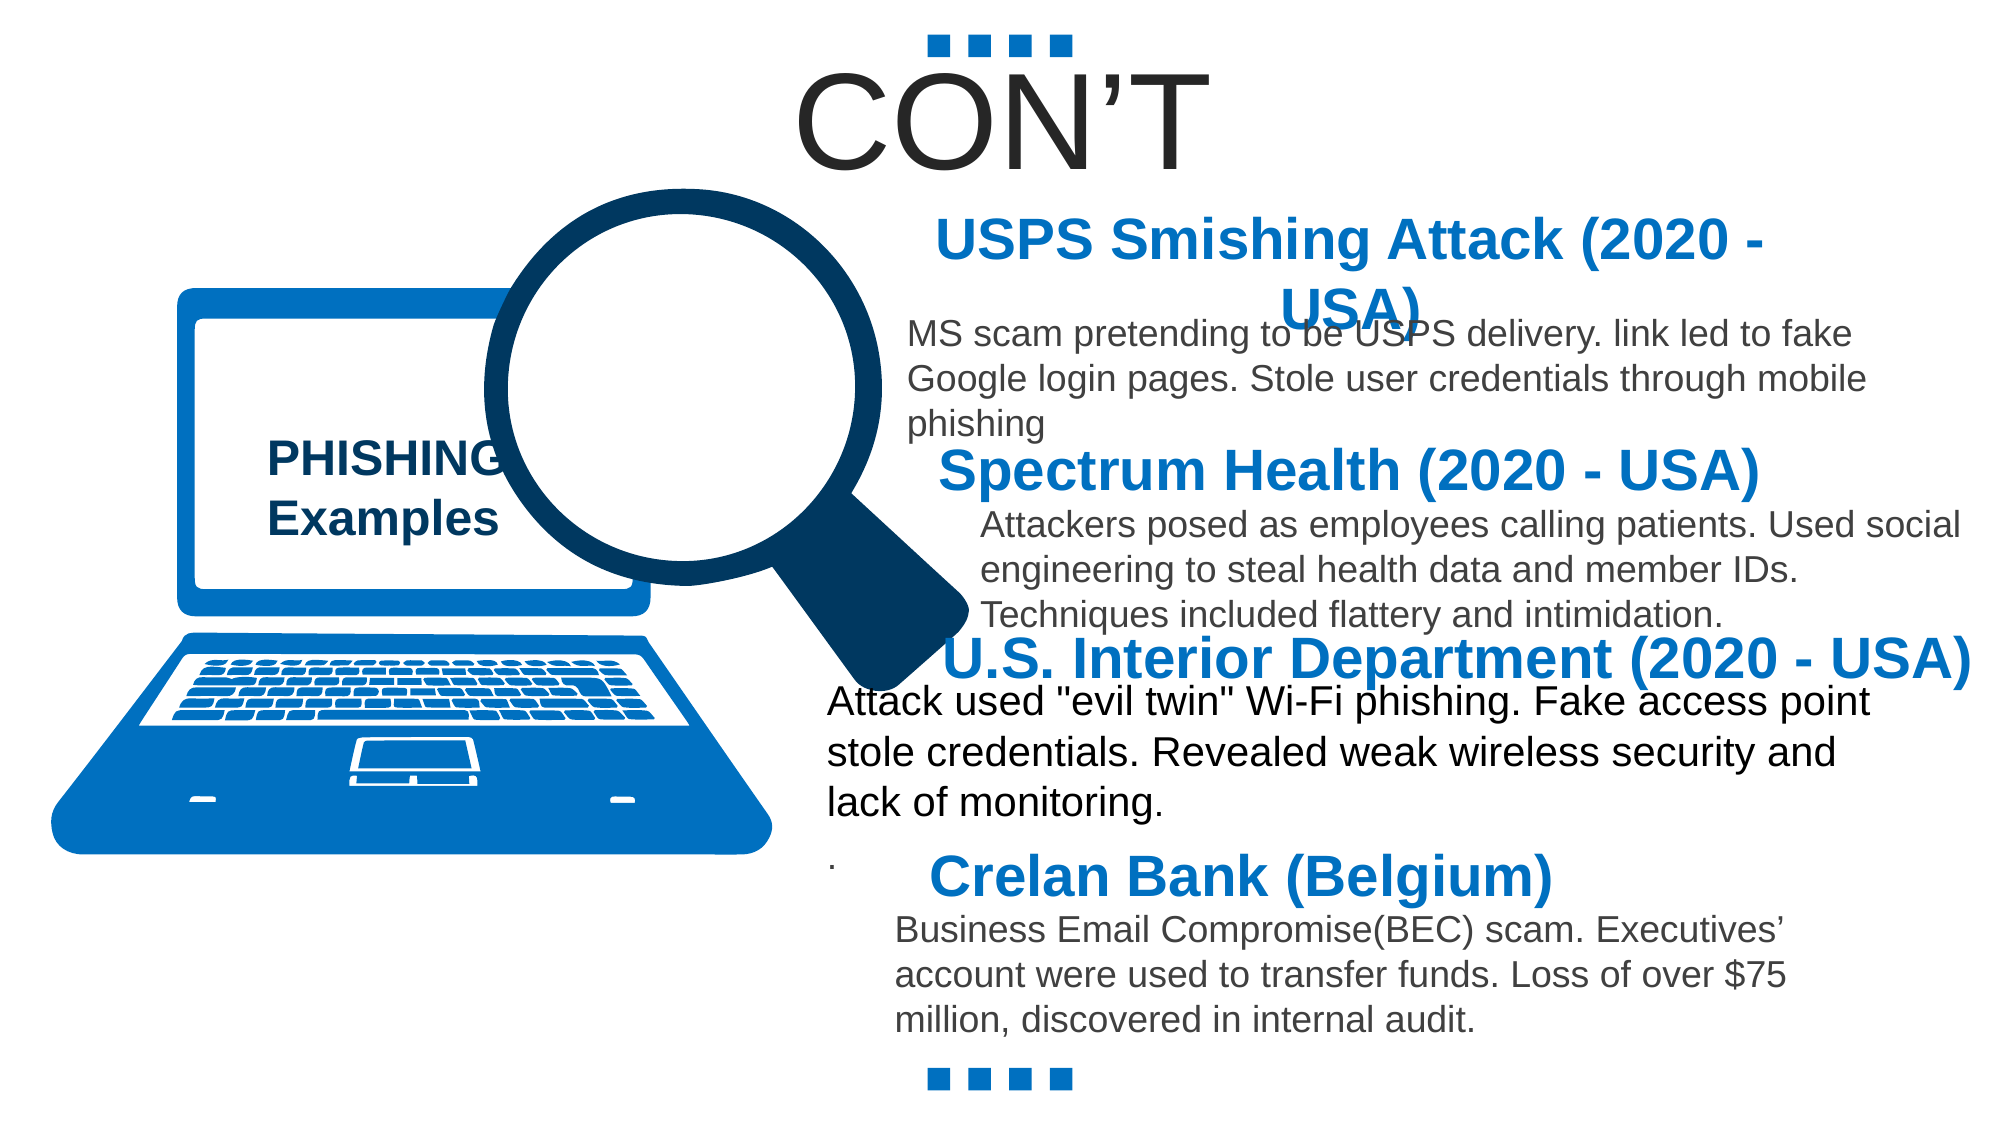

CON’T

USPS Smishing Attack (2020 - USA)

MS scam pretending to be USPS delivery. link led to fake Google login pages. Stole user credentials through mobile phishing
PHISHING Examples
Spectrum Health (2020 - USA)
Attackers posed as employees calling patients. Used social engineering to steal health data and member IDs. Techniques included flattery and intimidation.
U.S. Interior Department (2020 - USA)
Attack used "evil twin" Wi-Fi phishing. Fake access point stole credentials. Revealed weak wireless security and lack of monitoring.
.
Crelan Bank (Belgium)
Business Email Compromise(BEC) scam. Executives’ account were used to transfer funds. Loss of over $75 million, discovered in internal audit.